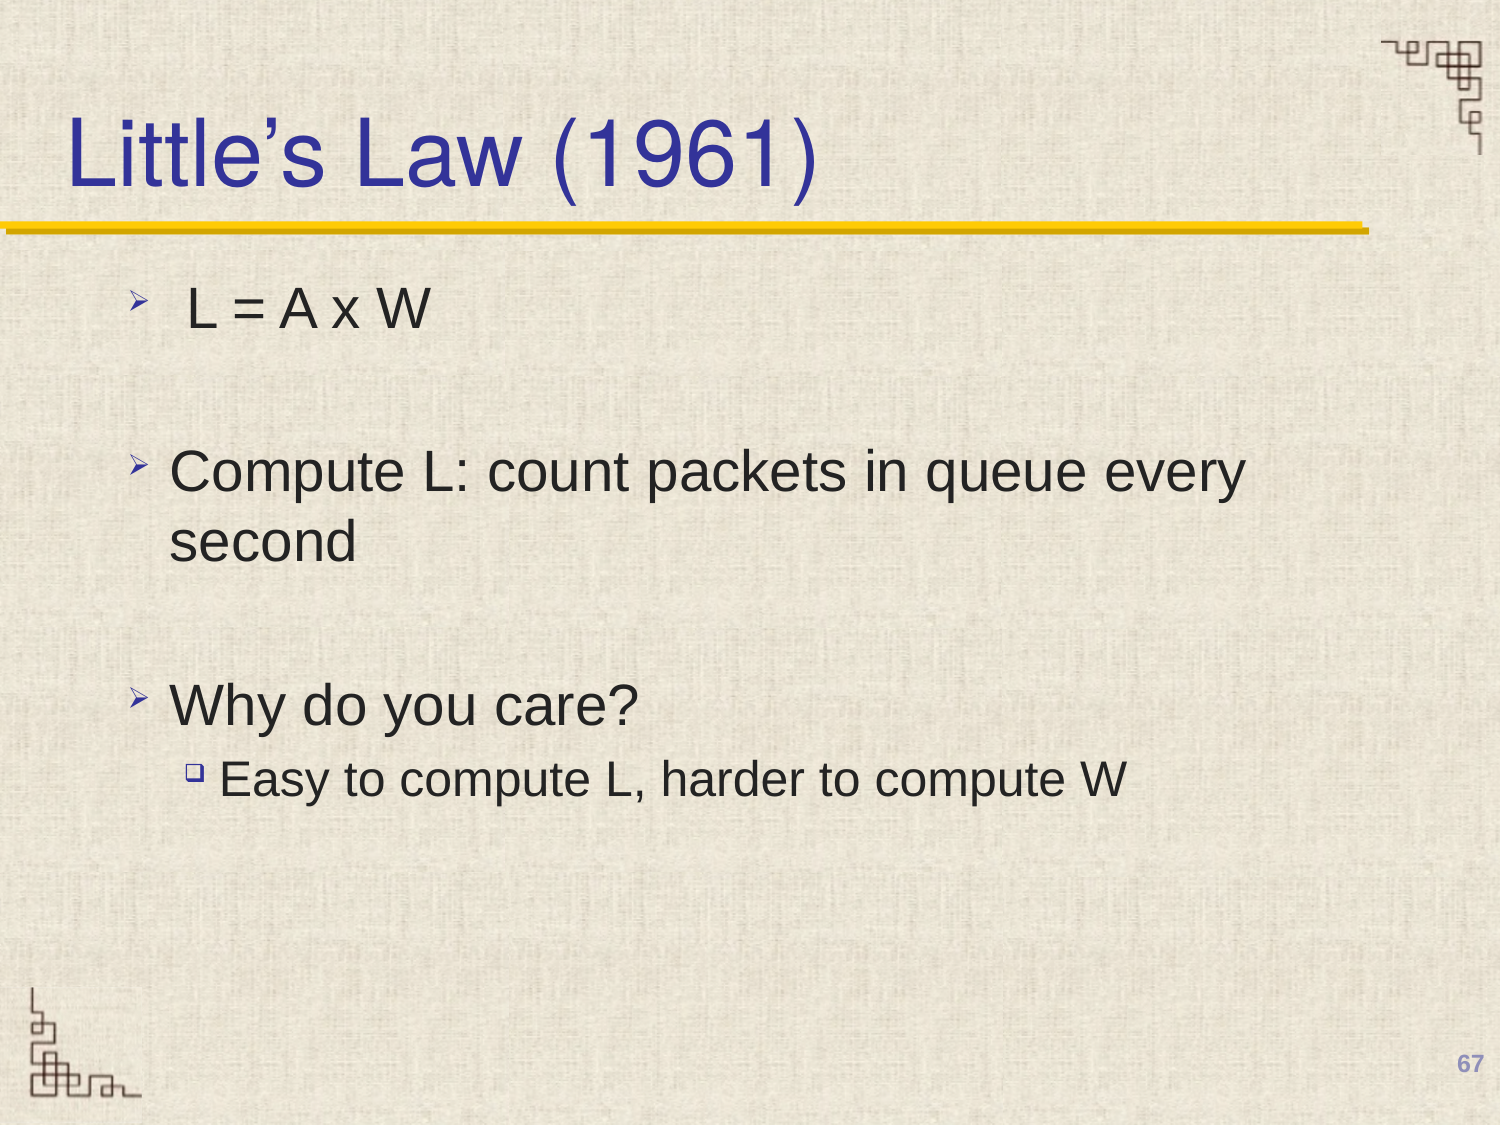

# Little’s Law (1961)
 L = A x W

Compute L: count packets in queue every second

Why do you care?
Easy to compute L, harder to compute W

67